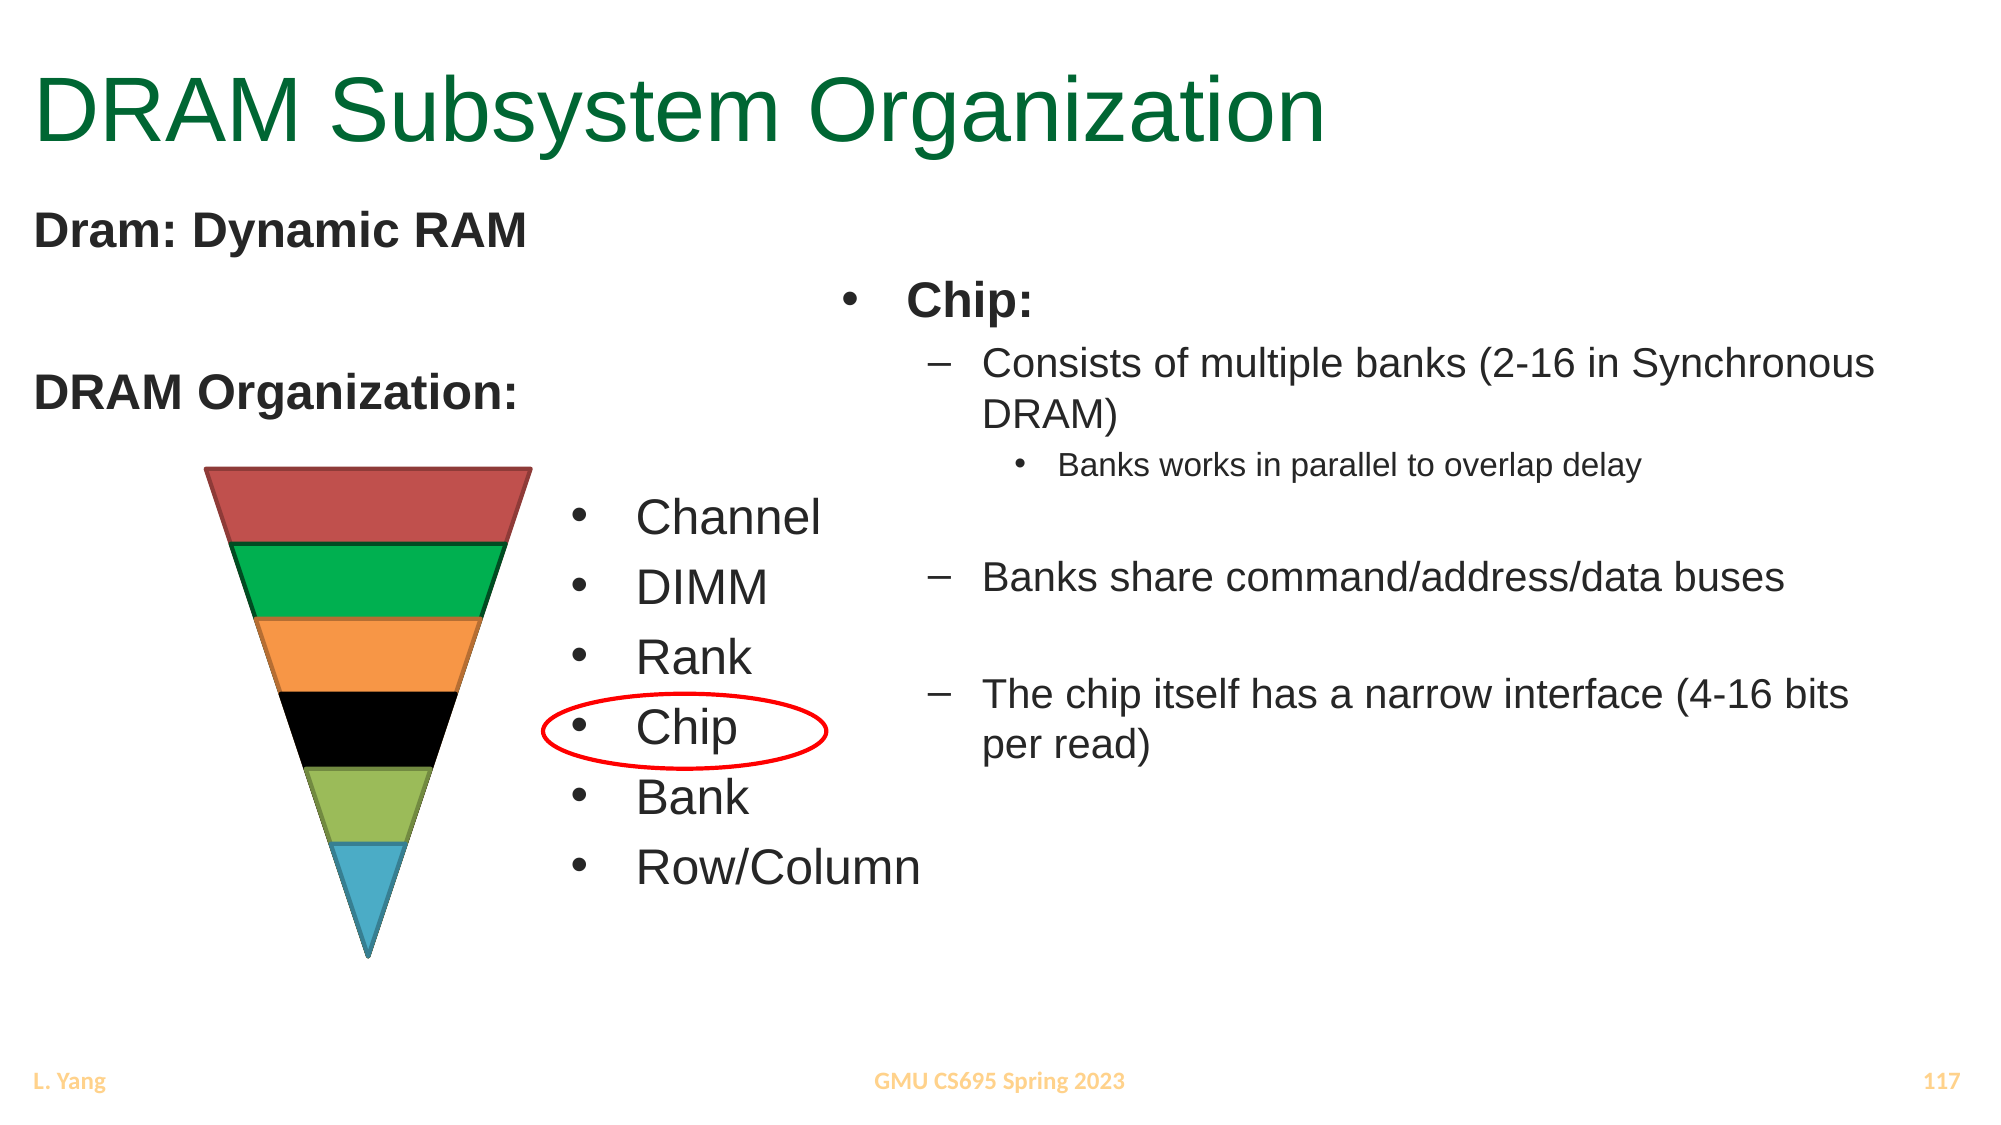

# DRAM Subsystem Organization
Dram: Dynamic RAM

DRAM Organization:

Chip:
Consists of multiple banks (2-16 in Synchronous DRAM)
Banks works in parallel to overlap delay

Banks share command/address/data buses

The chip itself has a narrow interface (4-16 bits per read)

Channel
DIMM
Rank
Chip
Bank
Row/Column

117
GMU CS695 Spring 2023
L. Yang